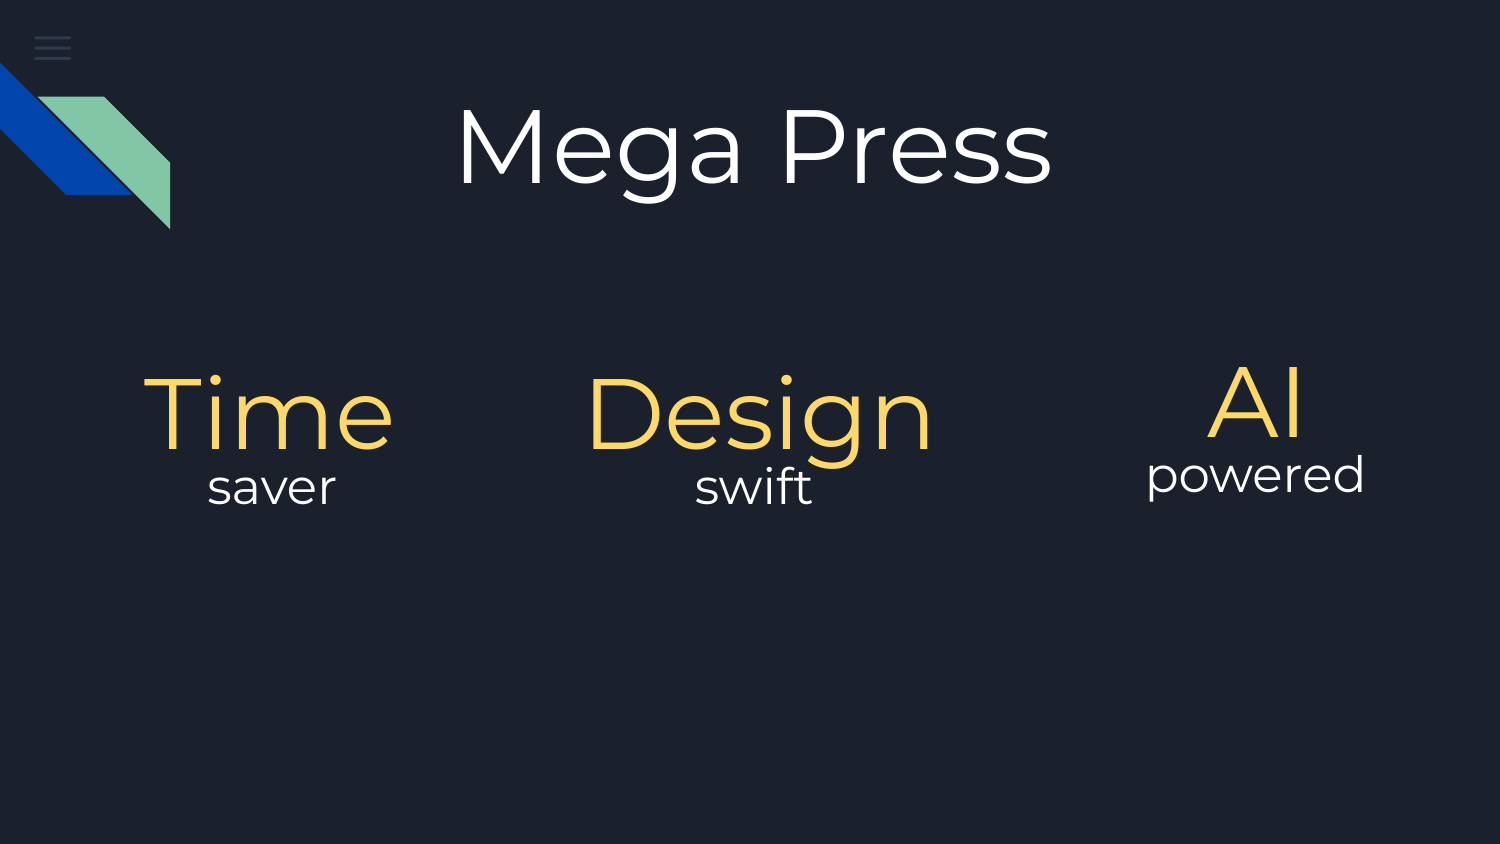

# Mega Press
AI
Time
Design
powered
saver
swift